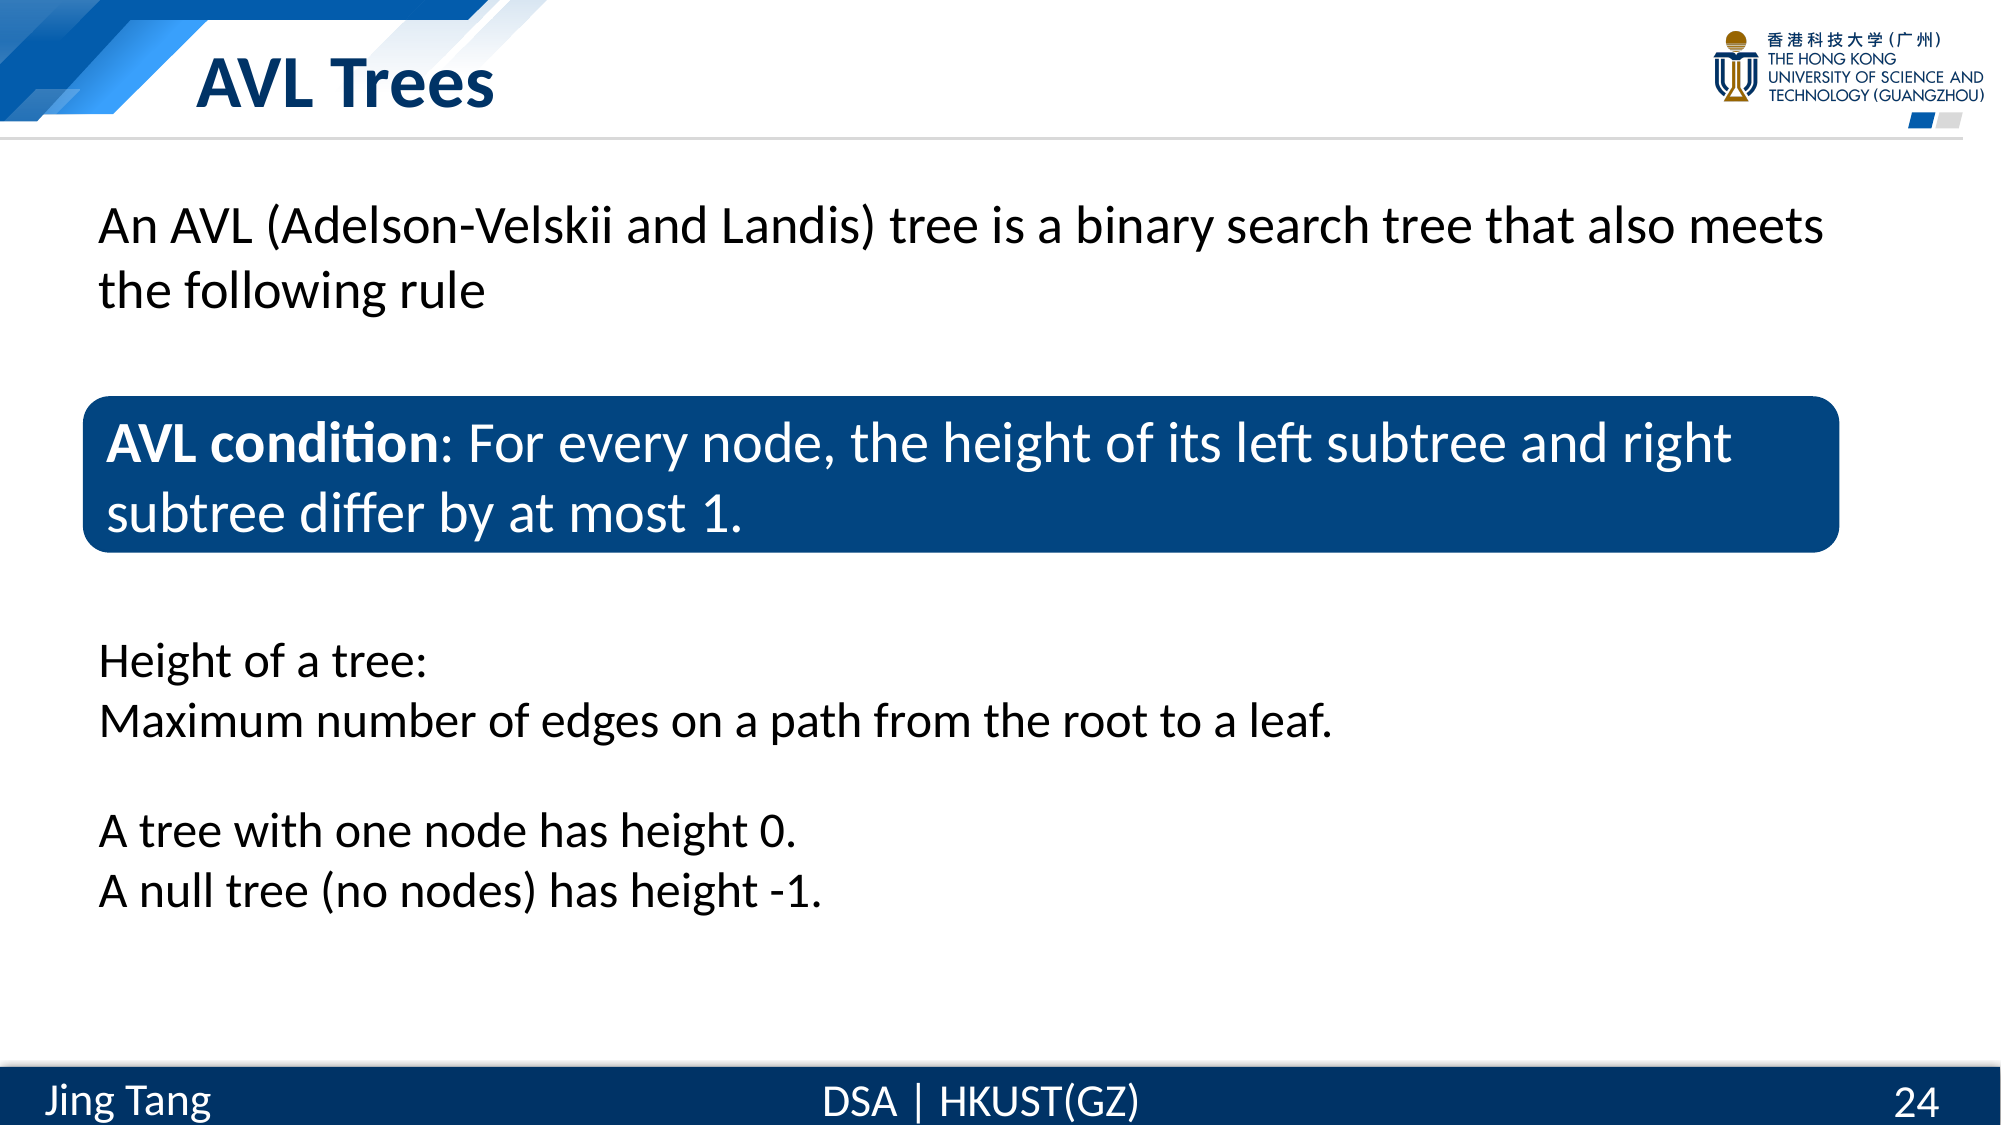

# AVL Trees
An AVL (Adelson-Velskii and Landis) tree is a binary search tree that also meets the following rule
AVL condition: For every node, the height of its left subtree and right subtree differ by at most 1.
Height of a tree:
Maximum number of edges on a path from the root to a leaf.
A tree with one node has height 0.
A null tree (no nodes) has height -1.
24